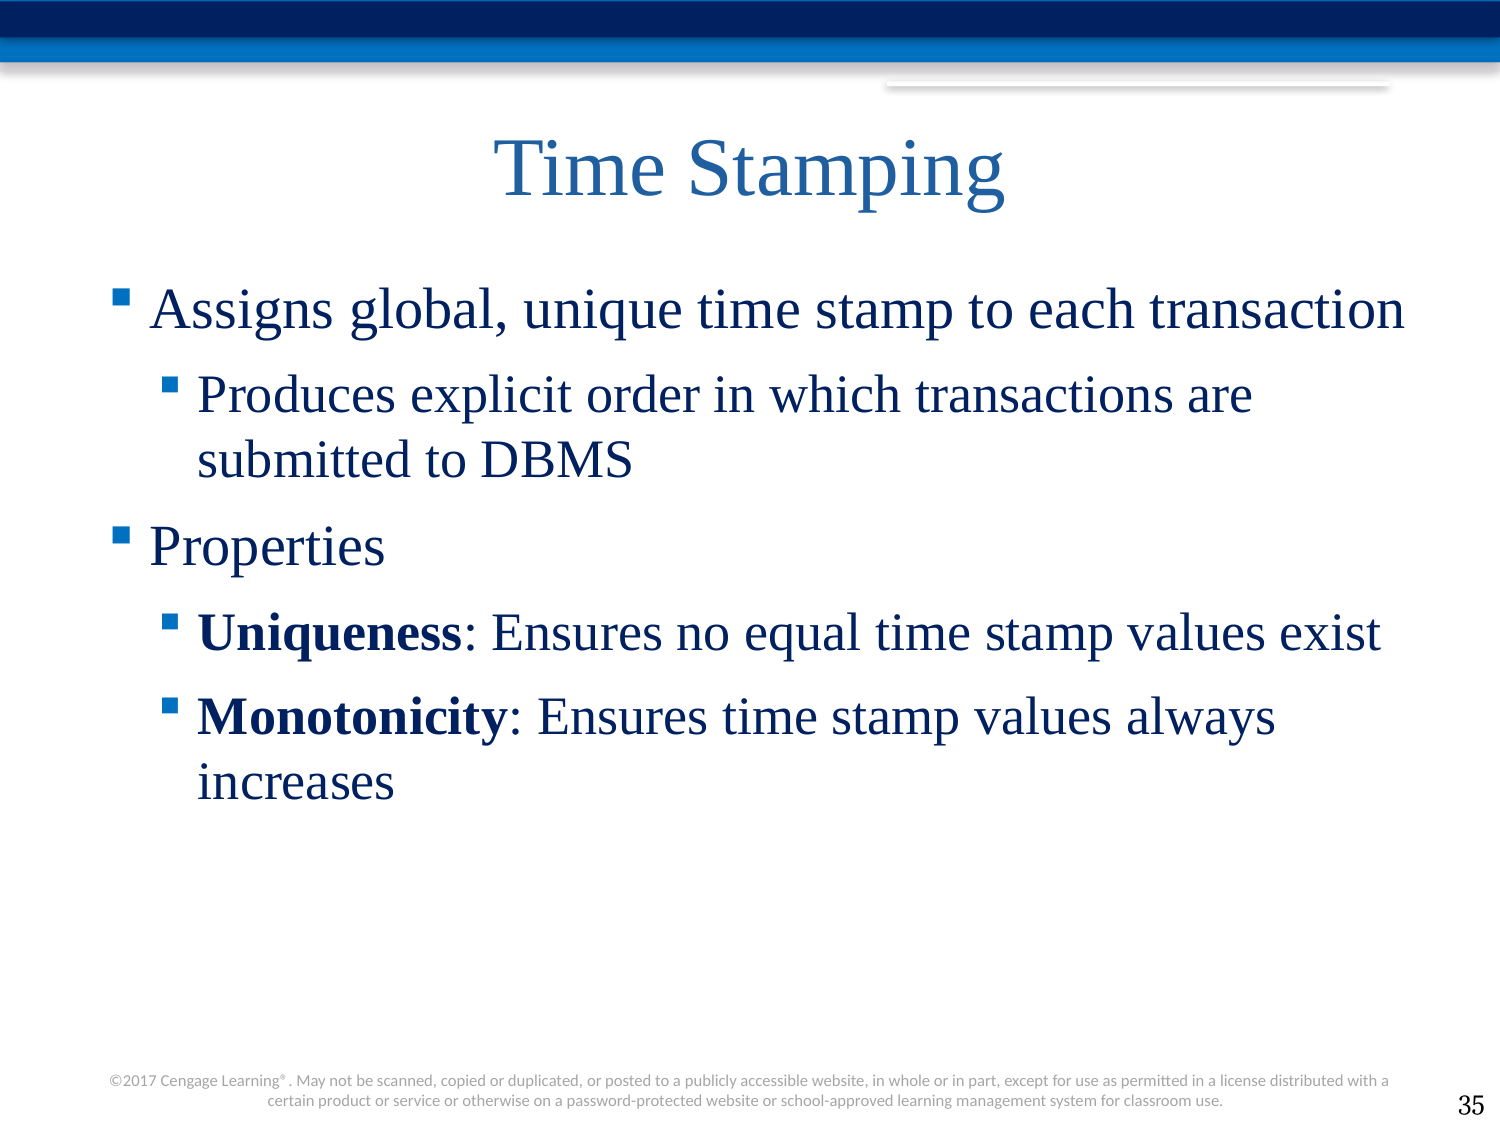

# Time Stamping
Assigns global, unique time stamp to each transaction
Produces explicit order in which transactions are submitted to DBMS
Properties
Uniqueness: Ensures no equal time stamp values exist
Monotonicity: Ensures time stamp values always increases

35